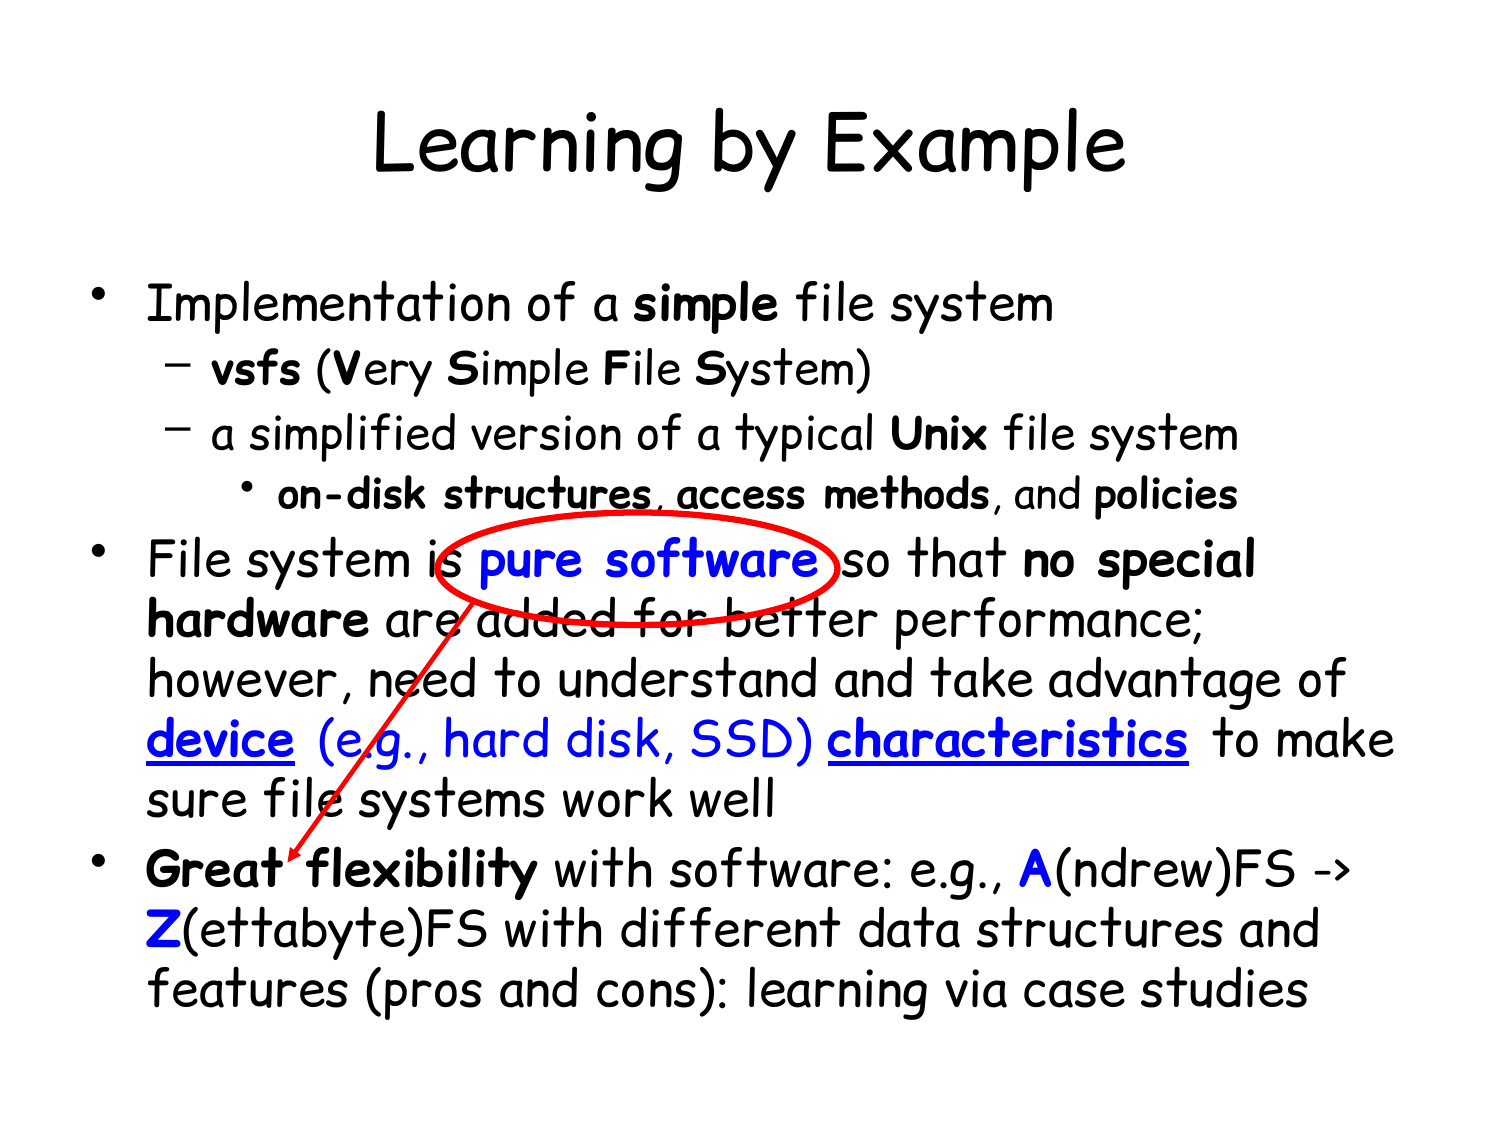

# Learning by Example
Implementation of a simple file system
vsfs (Very Simple File System)
a simplified version of a typical Unix file system
on-disk structures, access methods, and policies
File system is pure software so that no special hardware are added for better performance; however, need to understand and take advantage of device (e.g., hard disk, SSD) characteristics to make sure file systems work well
Great flexibility with software: e.g., A(ndrew)FS -> Z(ettabyte)FS with different data structures and features (pros and cons): learning via case studies